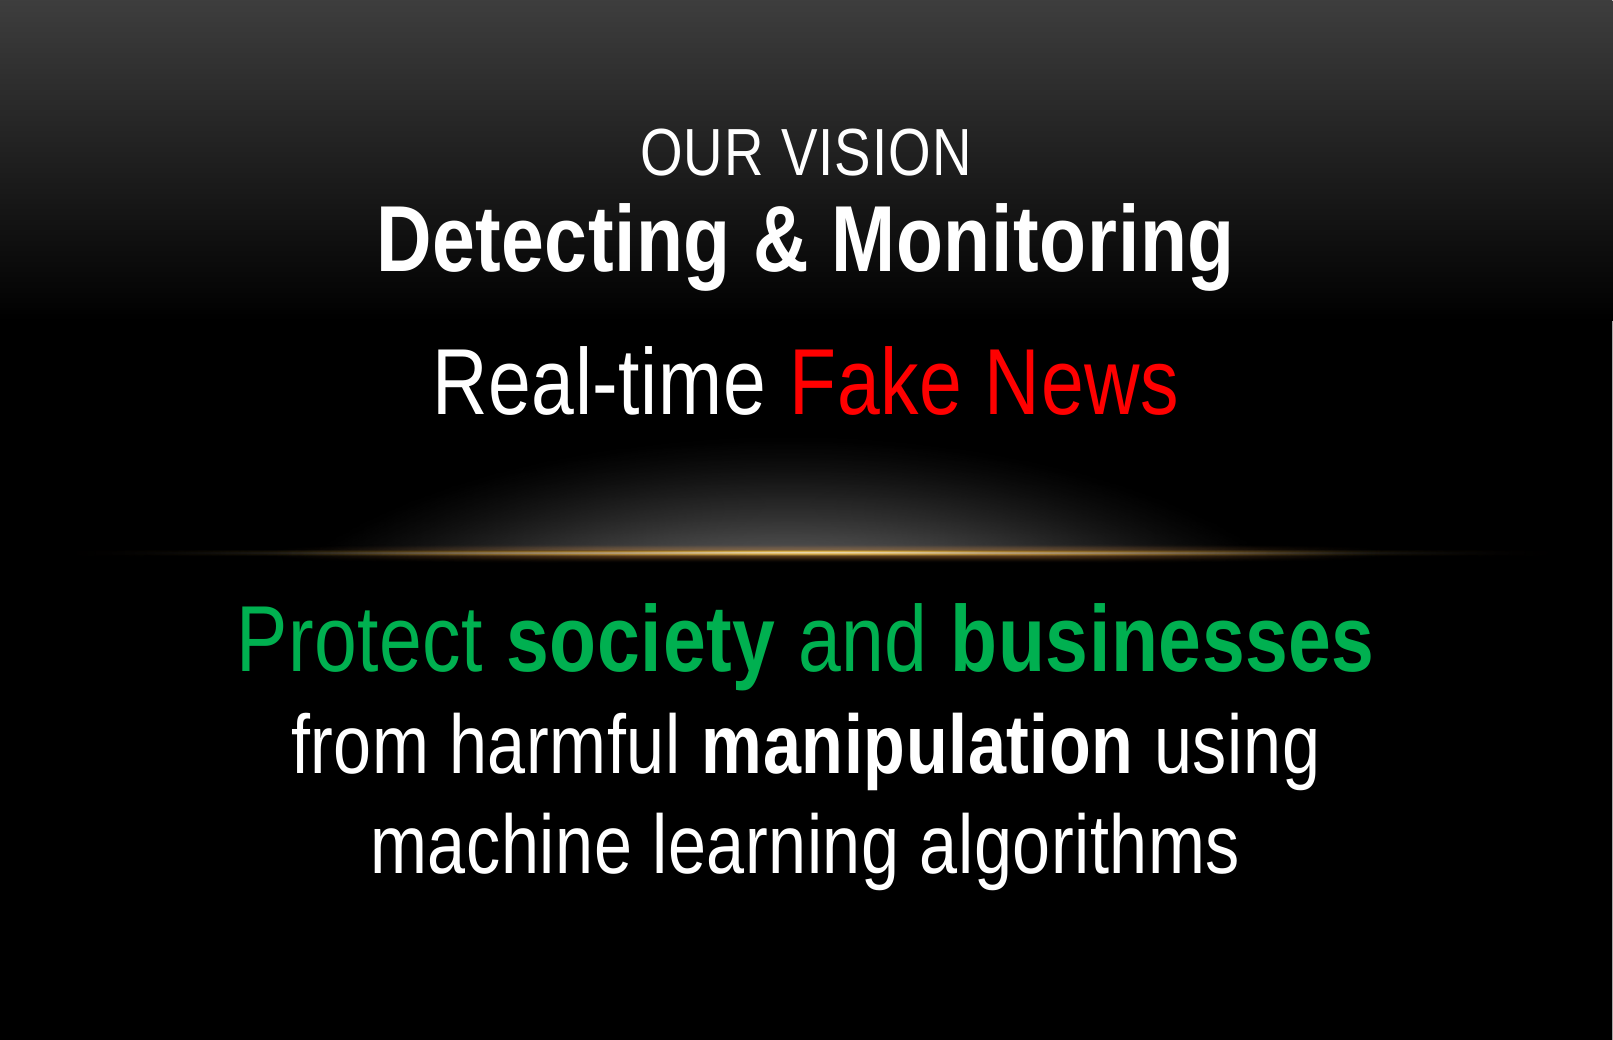

# Our vision
Detecting & Monitoring
Real-time Fake News
Protect society and businesses from harmful manipulation using machine learning algorithms